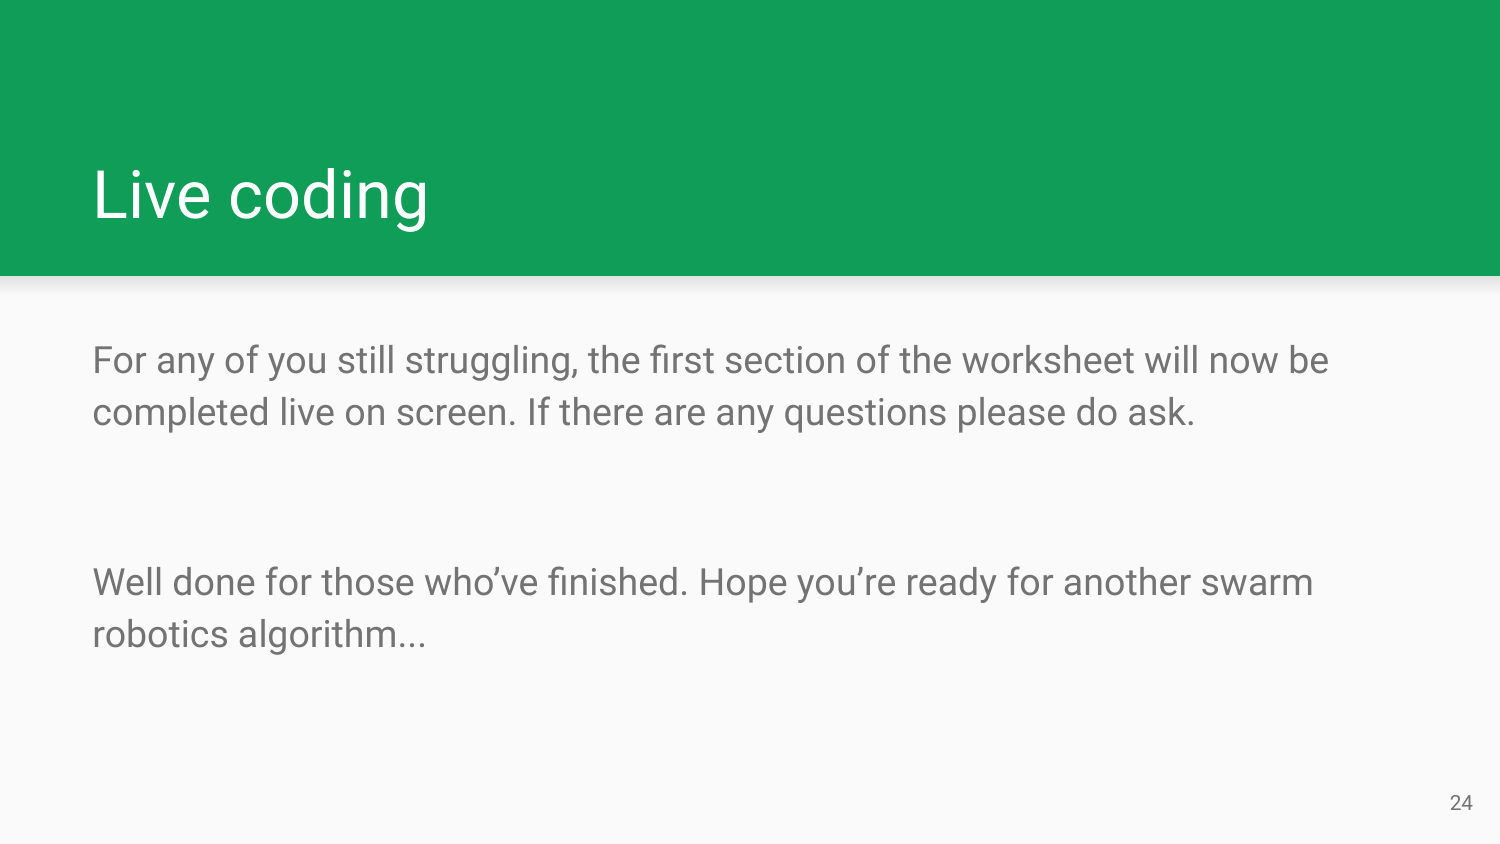

# Live coding
For any of you still struggling, the first section of the worksheet will now be completed live on screen. If there are any questions please do ask.

Well done for those who’ve finished. Hope you’re ready for another swarm robotics algorithm...
24